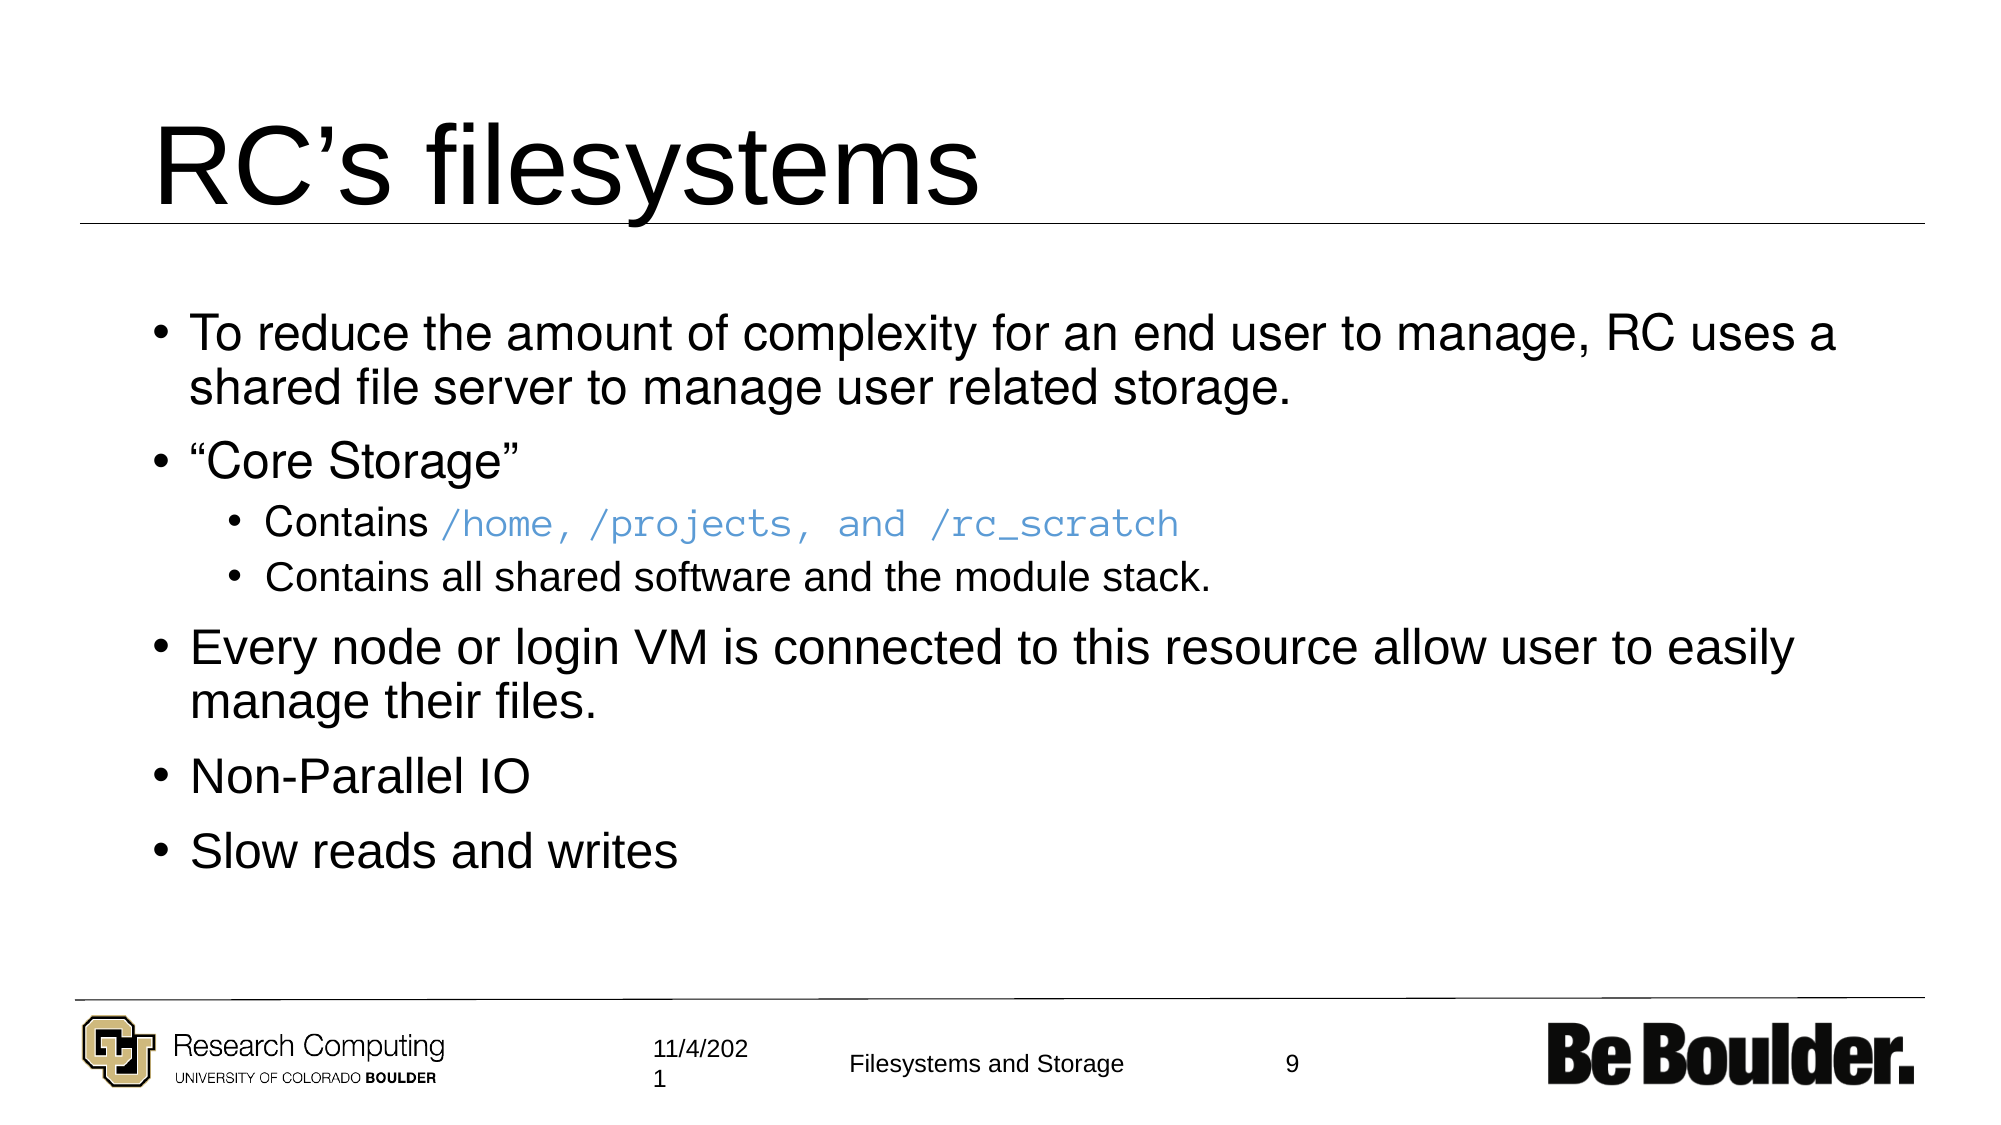

# RC’s filesystems
To reduce the amount of complexity for an end user to manage, RC uses a shared file server to manage user related storage.
“Core Storage”
Contains /home, /projects, and /rc_scratch
Contains all shared software and the module stack.
Every node or login VM is connected to this resource allow user to easily manage their files.
Non-Parallel IO
Slow reads and writes

11/4/2021
9
Filesystems and Storage